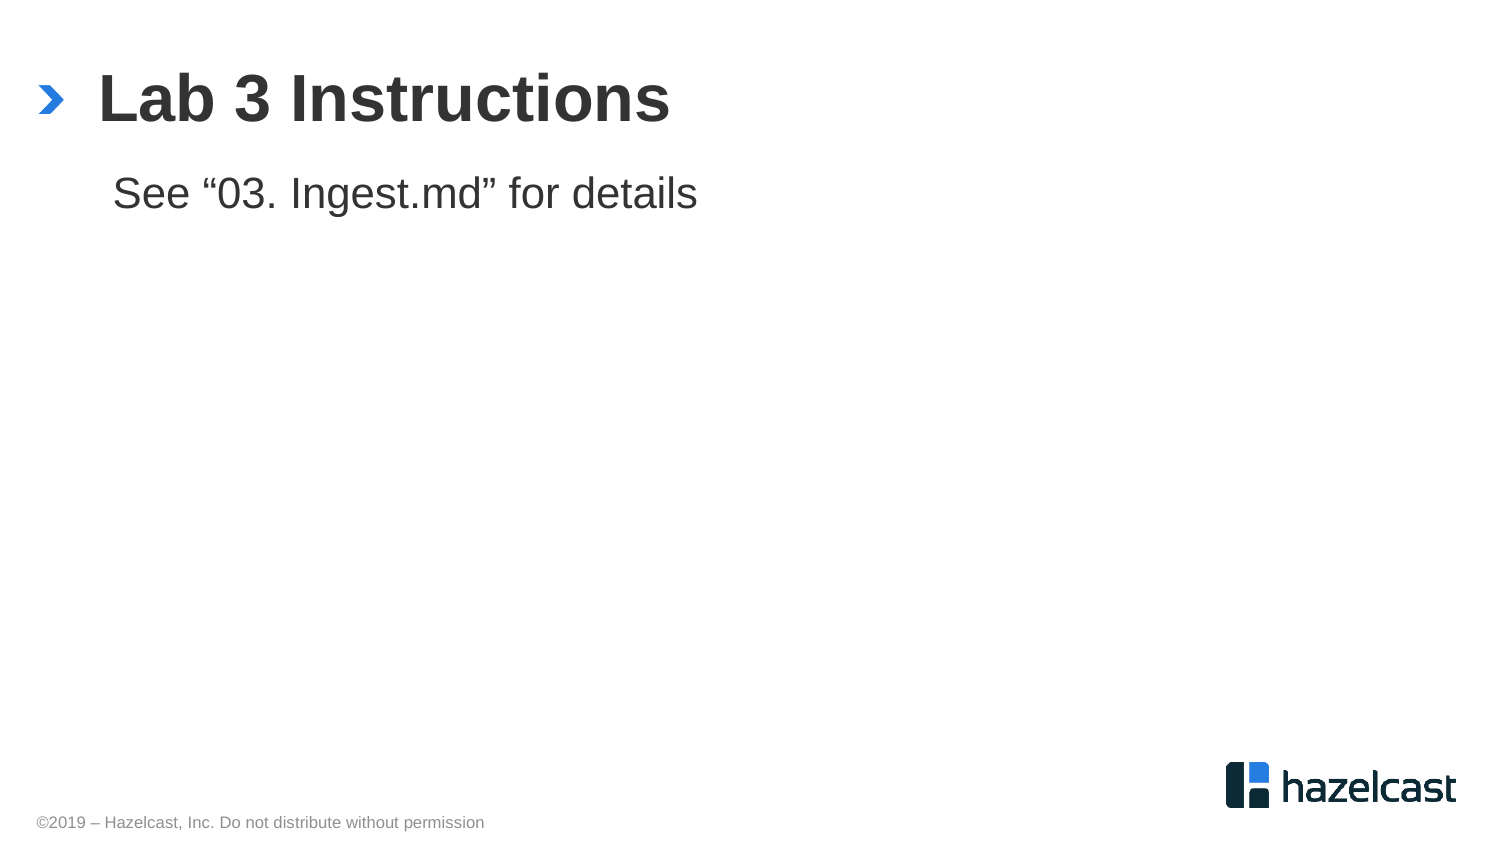

# Lab 3 Instructions
See “03. Ingest.md” for details

©2019 – Hazelcast, Inc. Do not distribute without permission